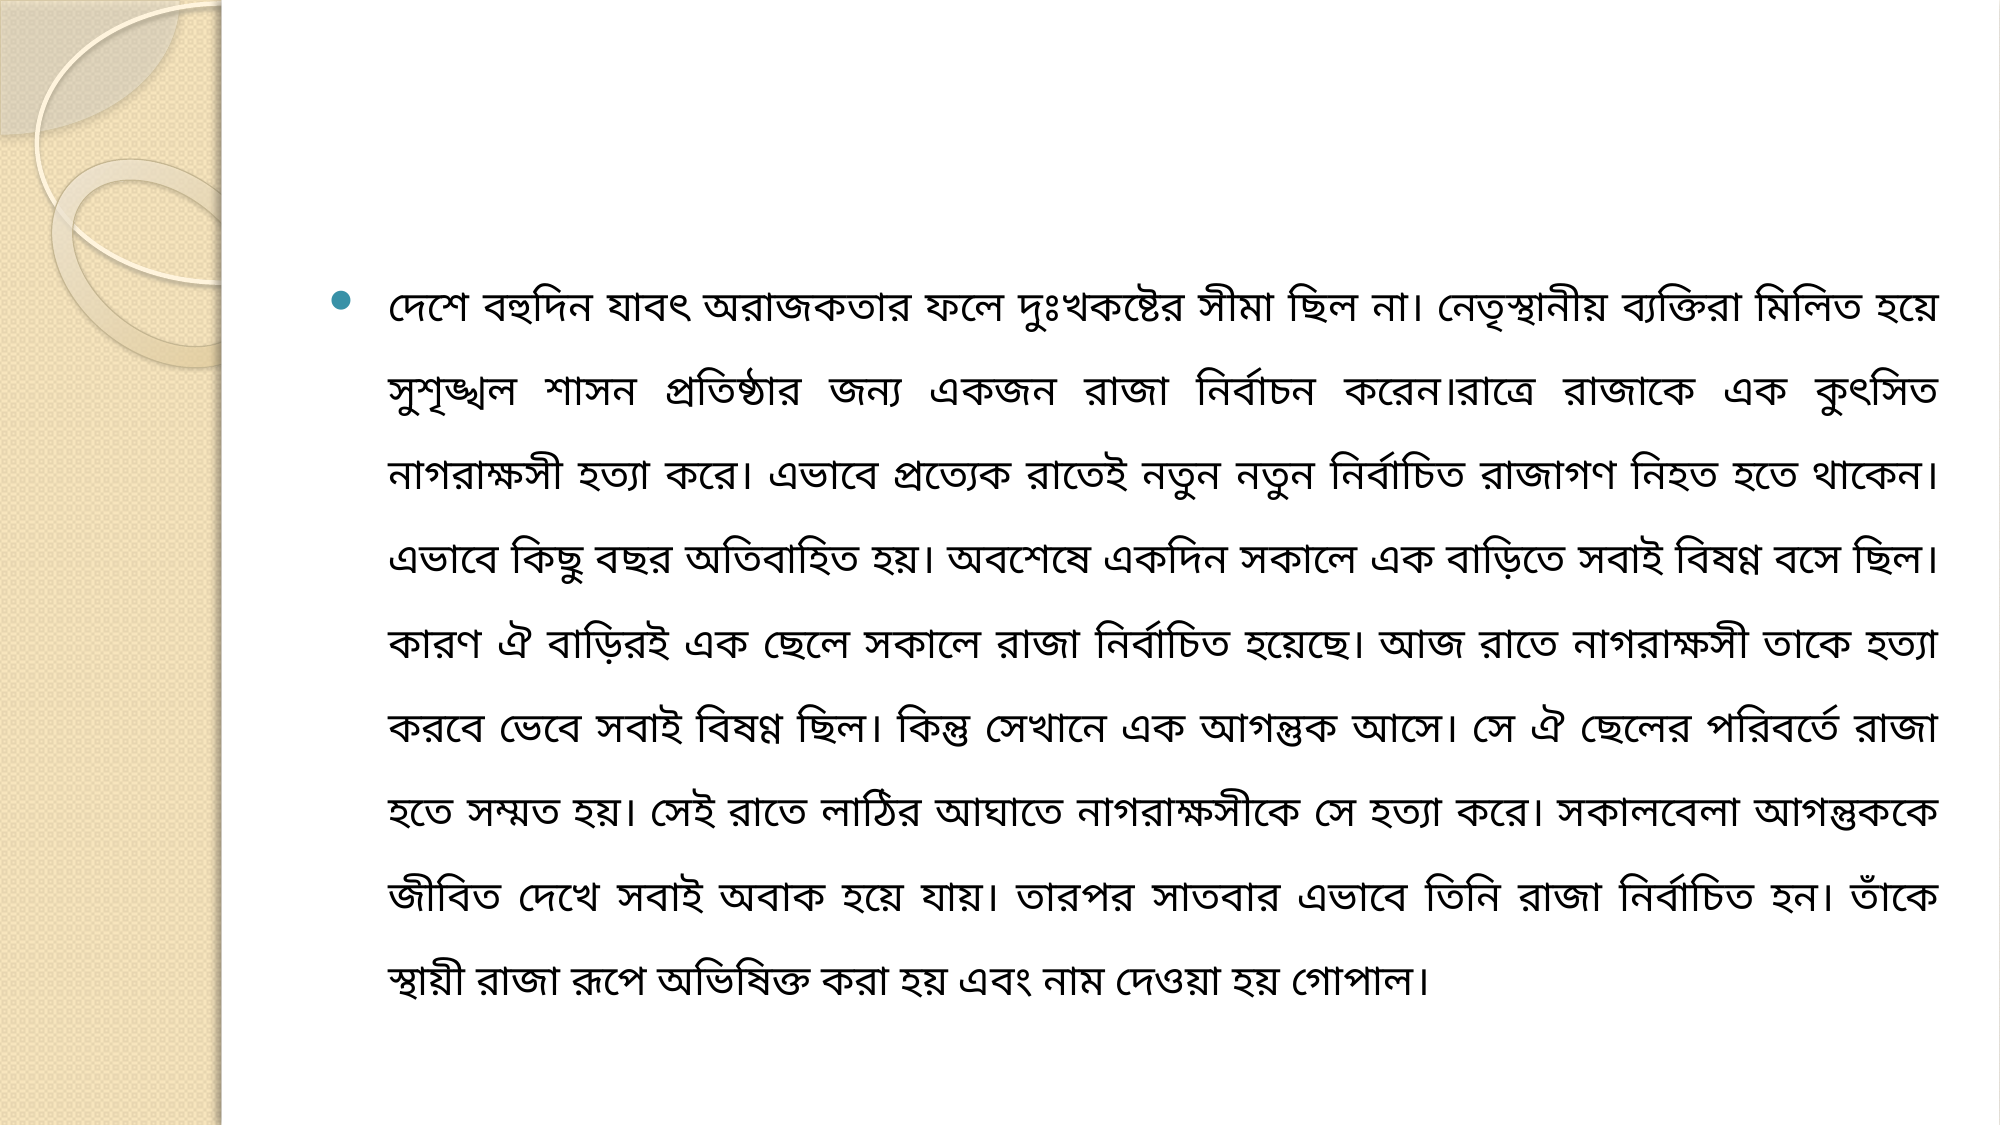

দেশে বহুদিন যাবৎ অরাজকতার ফলে দুঃখকষ্টের সীমা ছিল না। নেতৃস্থানীয় ব্যক্তিরা মিলিত হয়ে সুশৃঙ্খল শাসন প্রতিষ্ঠার জন্য একজন রাজা নির্বাচন করেন।রাত্রে রাজাকে এক কুৎসিত নাগরাক্ষসী হত্যা করে। এভাবে প্রত্যেক রাতেই নতুন নতুন নির্বাচিত রাজাগণ নিহত হতে থাকেন। এভাবে কিছু বছর অতিবাহিত হয়। অবশেষে একদিন সকালে এক বাড়িতে সবাই বিষণ্ণ বসে ছিল। কারণ ঐ বাড়িরই এক ছেলে সকালে রাজা নির্বাচিত হয়েছে। আজ রাতে নাগরাক্ষসী তাকে হত্যা করবে ভেবে সবাই বিষণ্ণ ছিল। কিন্তু সেখানে এক আগন্তুক আসে। সে ঐ ছেলের পরিবর্তে রাজা হতে সম্মত হয়। সেই রাতে লাঠির আঘাতে নাগরাক্ষসীকে সে হত্যা করে। সকালবেলা আগন্তুককে জীবিত দেখে সবাই অবাক হয়ে যায়। তারপর সাতবার এভাবে তিনি রাজা নির্বাচিত হন। তাঁকে স্থায়ী রাজা রূপে অভিষিক্ত করা হয় এবং নাম দেওয়া হয় গোপাল।